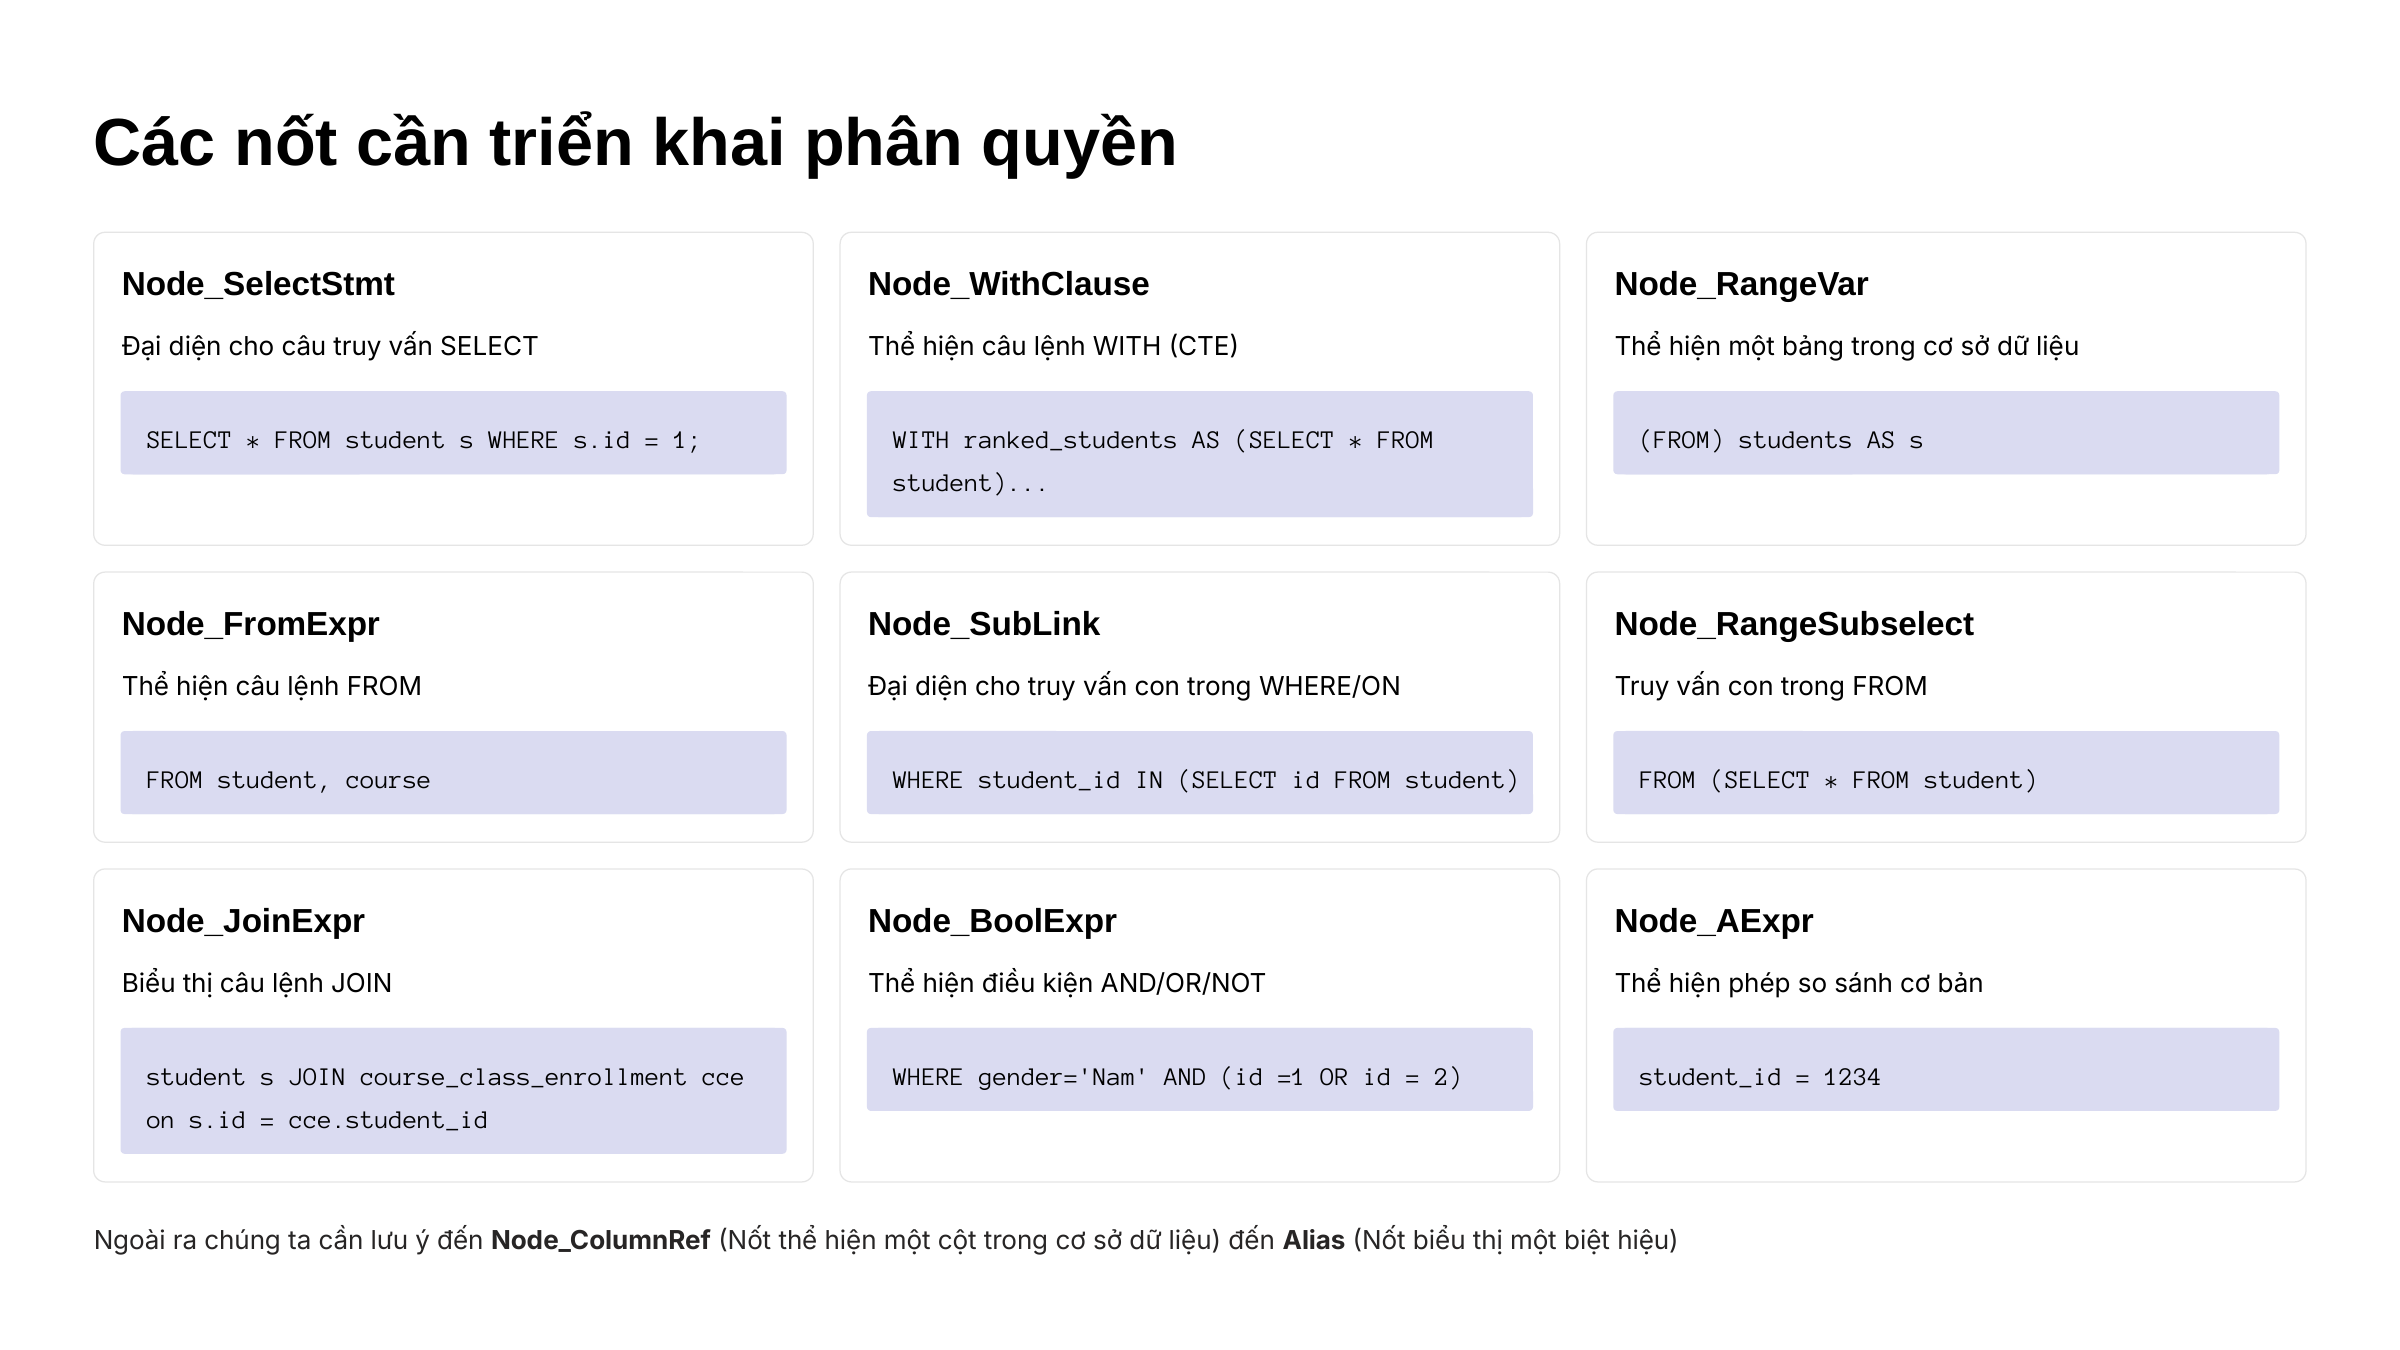

Các nốt cần triển khai phân quyền

Node_SelectStmt
Node_WithClause
Node_RangeVar
Đại diện cho câu truy vấn SELECT
Thể hiện câu lệnh WITH (CTE)
Thể hiện một bảng trong cơ sở dữ liệu

SELECT * FROM student s WHERE s.id = 1;
WITH ranked_students AS (SELECT * FROM student)...
(FROM) students AS s

Node_FromExpr
Node_SubLink
Node_RangeSubselect
Thể hiện câu lệnh FROM
Đại diện cho truy vấn con trong WHERE/ON
Truy vấn con trong FROM

FROM student, course
WHERE student_id IN (SELECT id FROM student)
FROM (SELECT * FROM student)

Node_JoinExpr
Node_BoolExpr
Node_AExpr
Biểu thị câu lệnh JOIN
Thể hiện điều kiện AND/OR/NOT
Thể hiện phép so sánh cơ bản

student s JOIN course_class_enrollment cce on s.id = cce.student_id
WHERE gender='Nam' AND (id =1 OR id = 2)
student_id = 1234
Ngoài ra chúng ta cần lưu ý đến Node_ColumnRef (Nốt thể hiện một cột trong cơ sở dữ liệu) đến Alias (Nốt biểu thị một biệt hiệu)